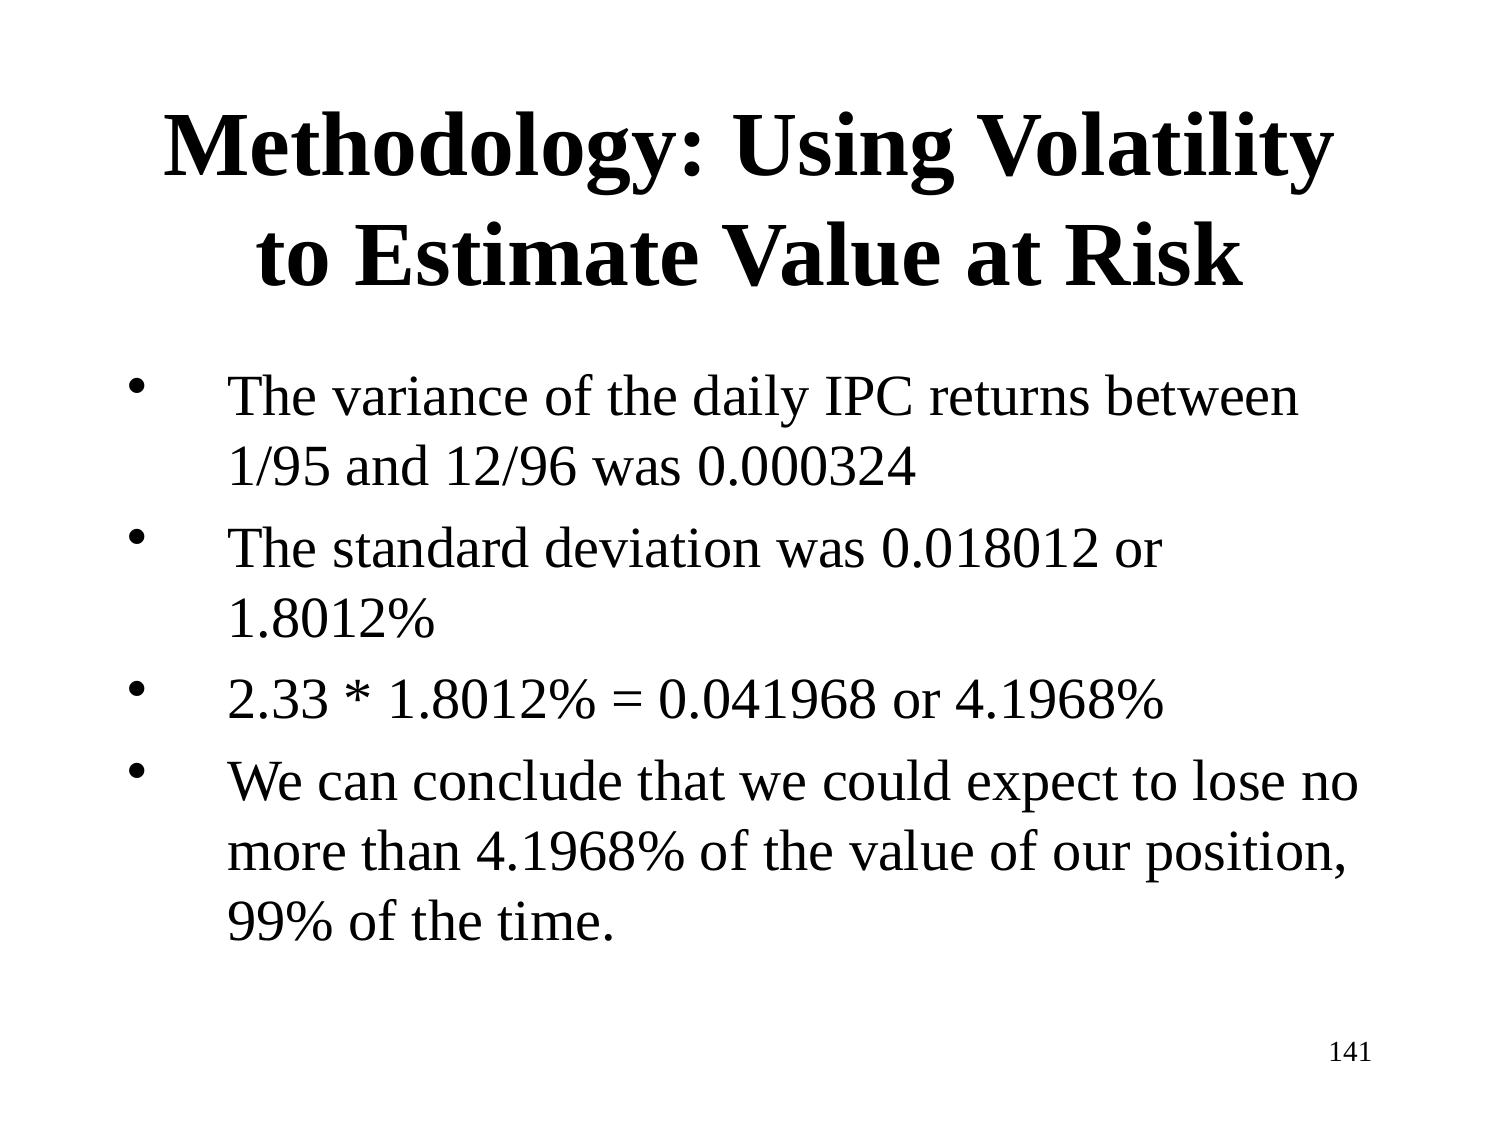

# Methodology: Using Volatility to Estimate Value at Risk
The variance of the daily IPC returns between 1/95 and 12/96 was 0.000324
The standard deviation was 0.018012 or 1.8012%
2.33 * 1.8012% = 0.041968 or 4.1968%
We can conclude that we could expect to lose no more than 4.1968% of the value of our position, 99% of the time.
141